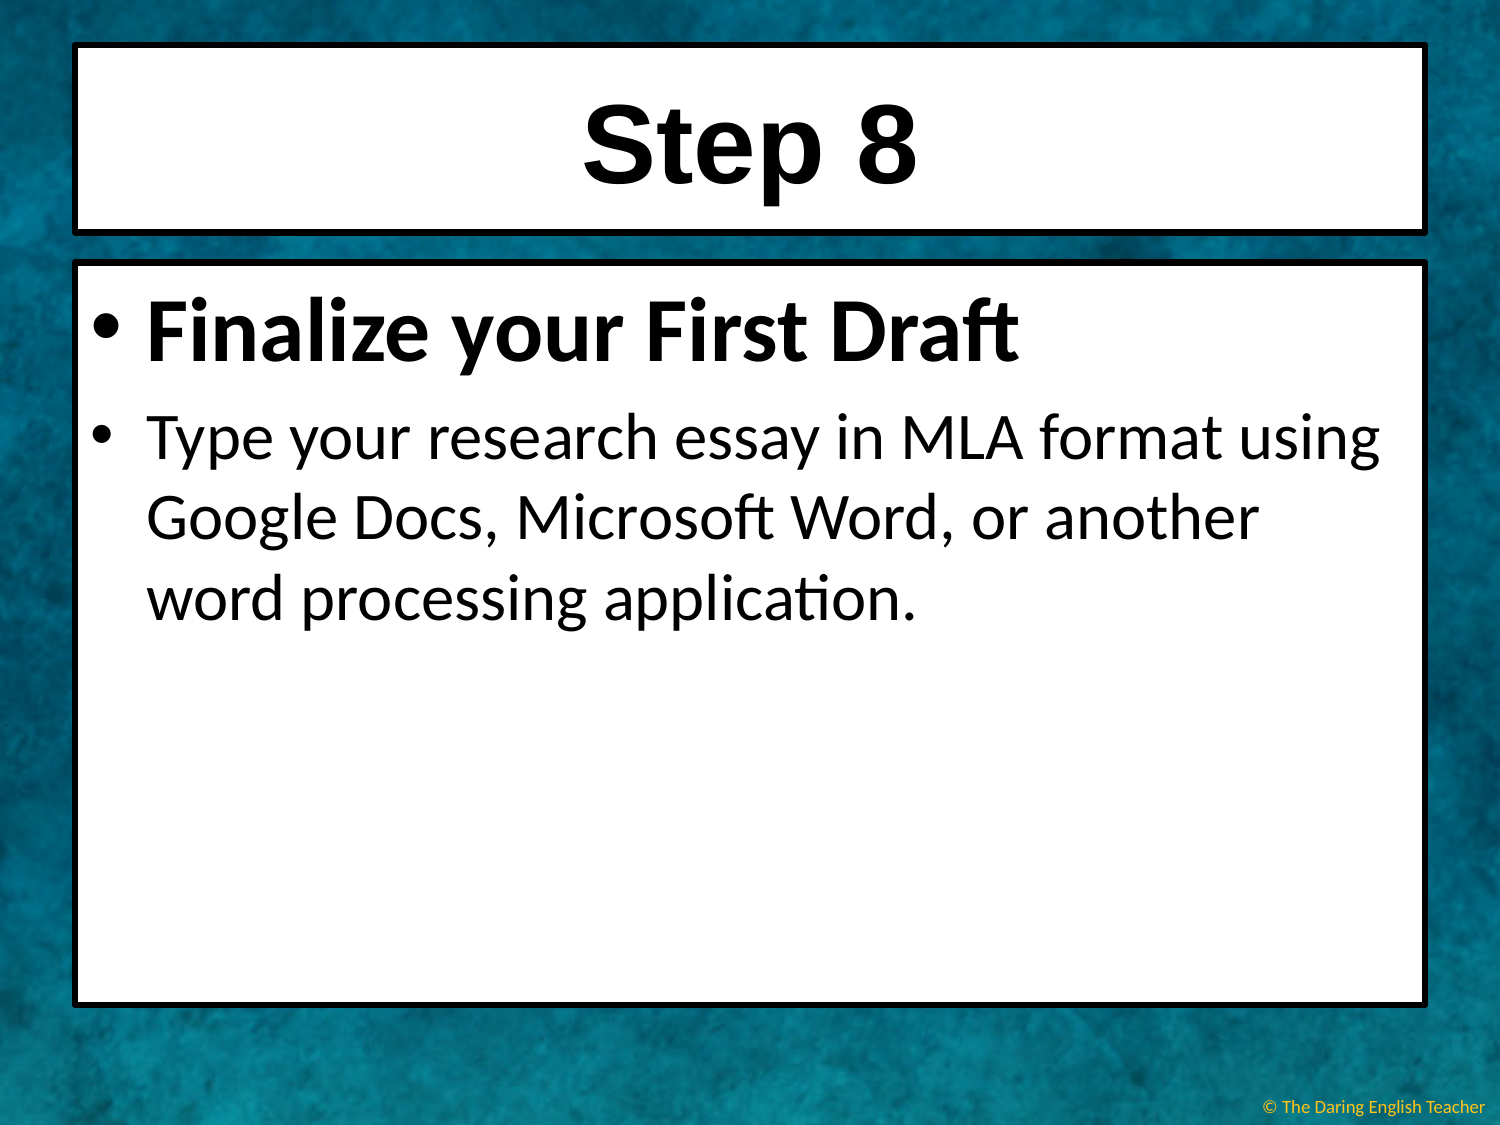

# Step 8
Finalize your First Draft
Type your research essay in MLA format using Google Docs, Microsoft Word, or another word processing application.